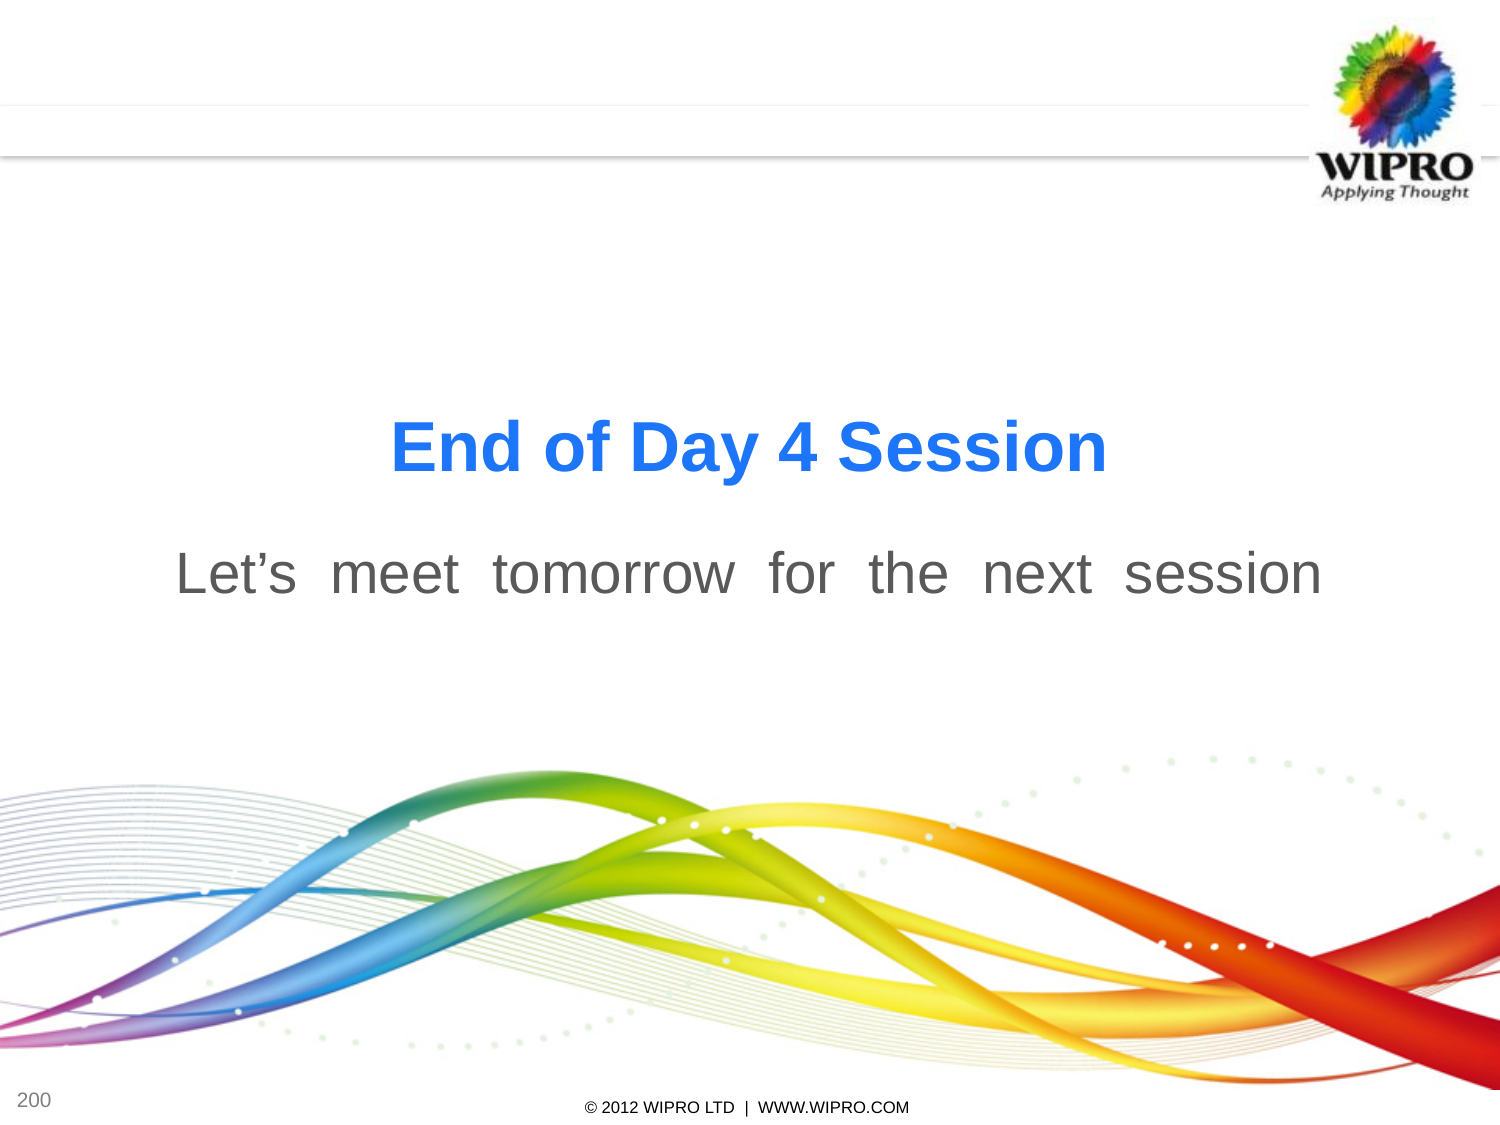

End of Day 4 Session
Let’s  meet  tomorrow  for  the  next  session